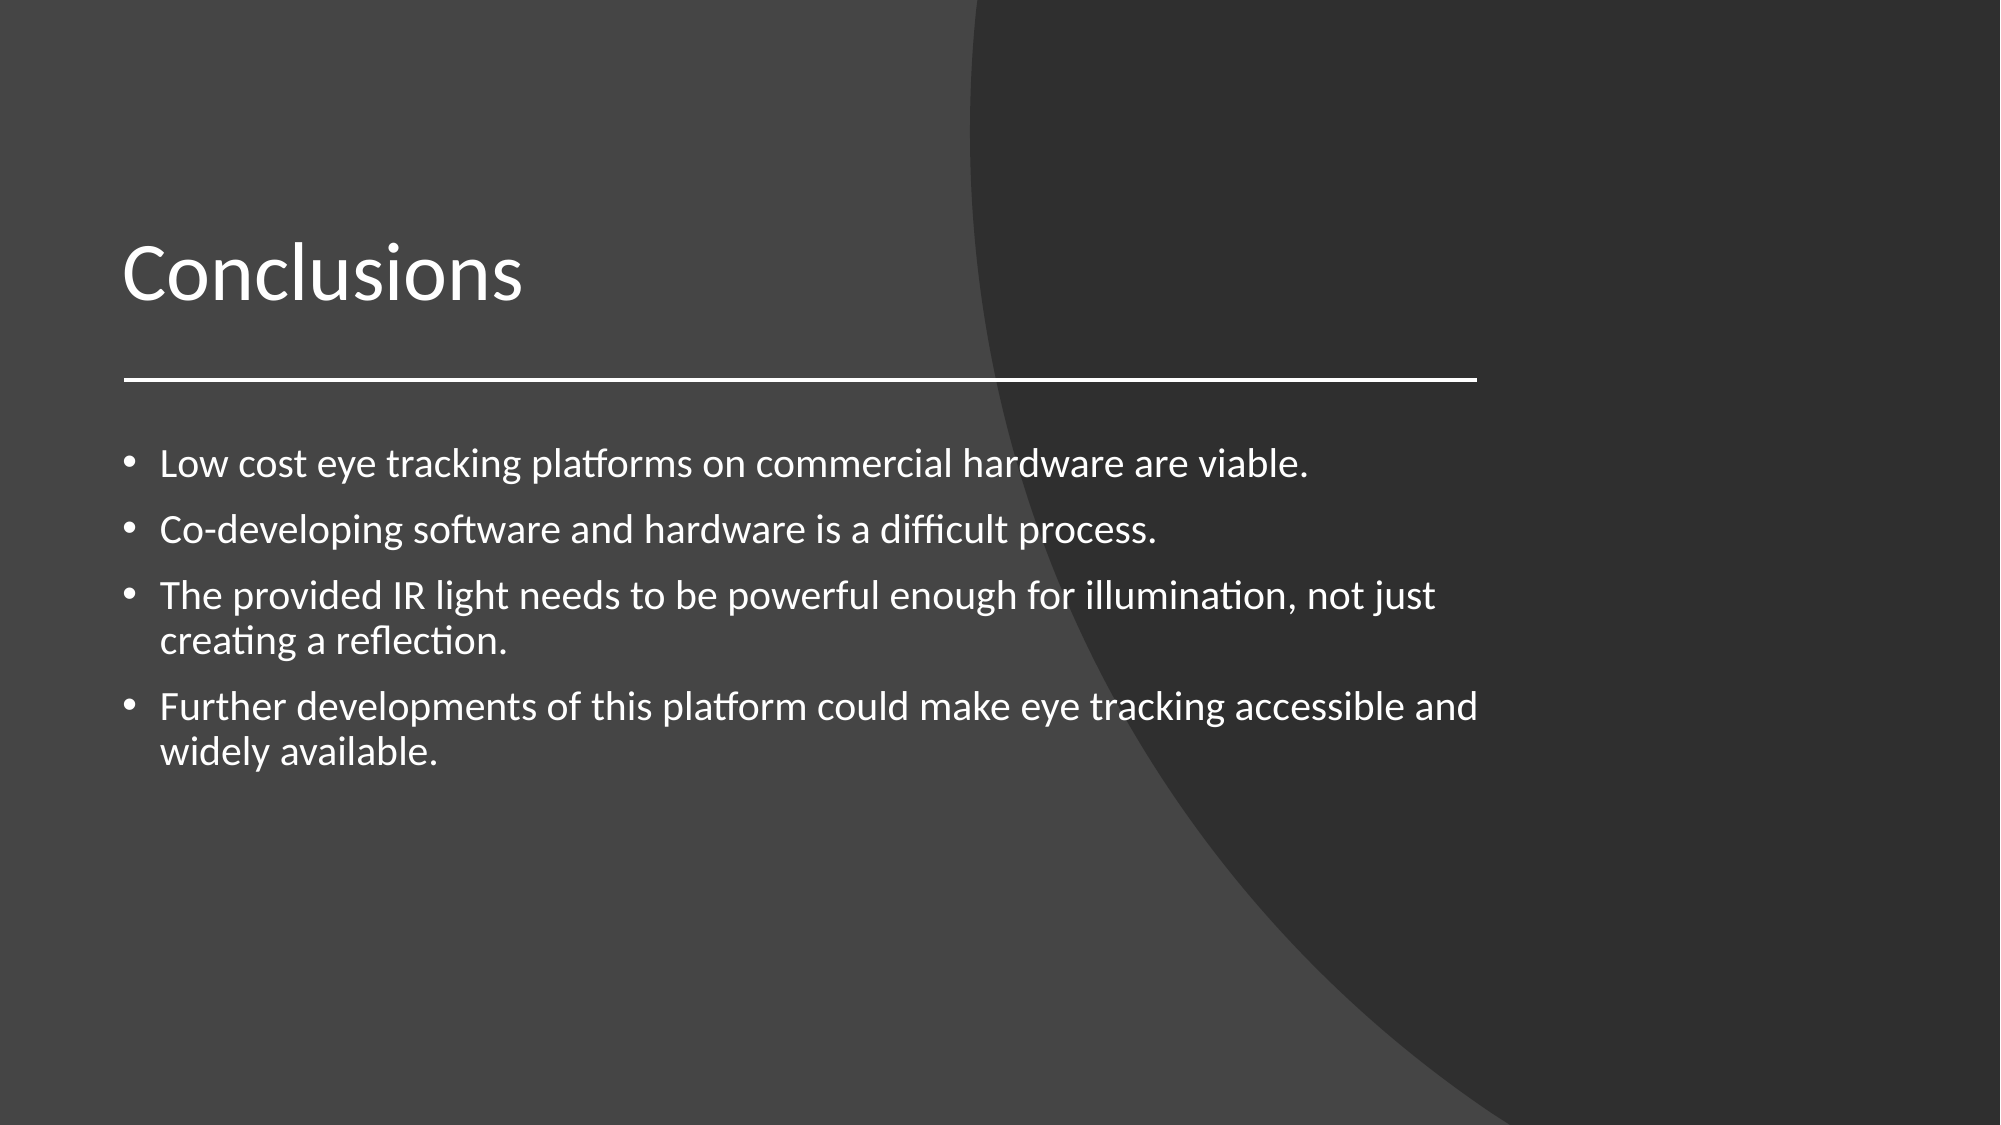

# Conclusions
Low cost eye tracking platforms on commercial hardware are viable.
Co-developing software and hardware is a difficult process.
The provided IR light needs to be powerful enough for illumination, not just creating a reflection.
Further developments of this platform could make eye tracking accessible and widely available.